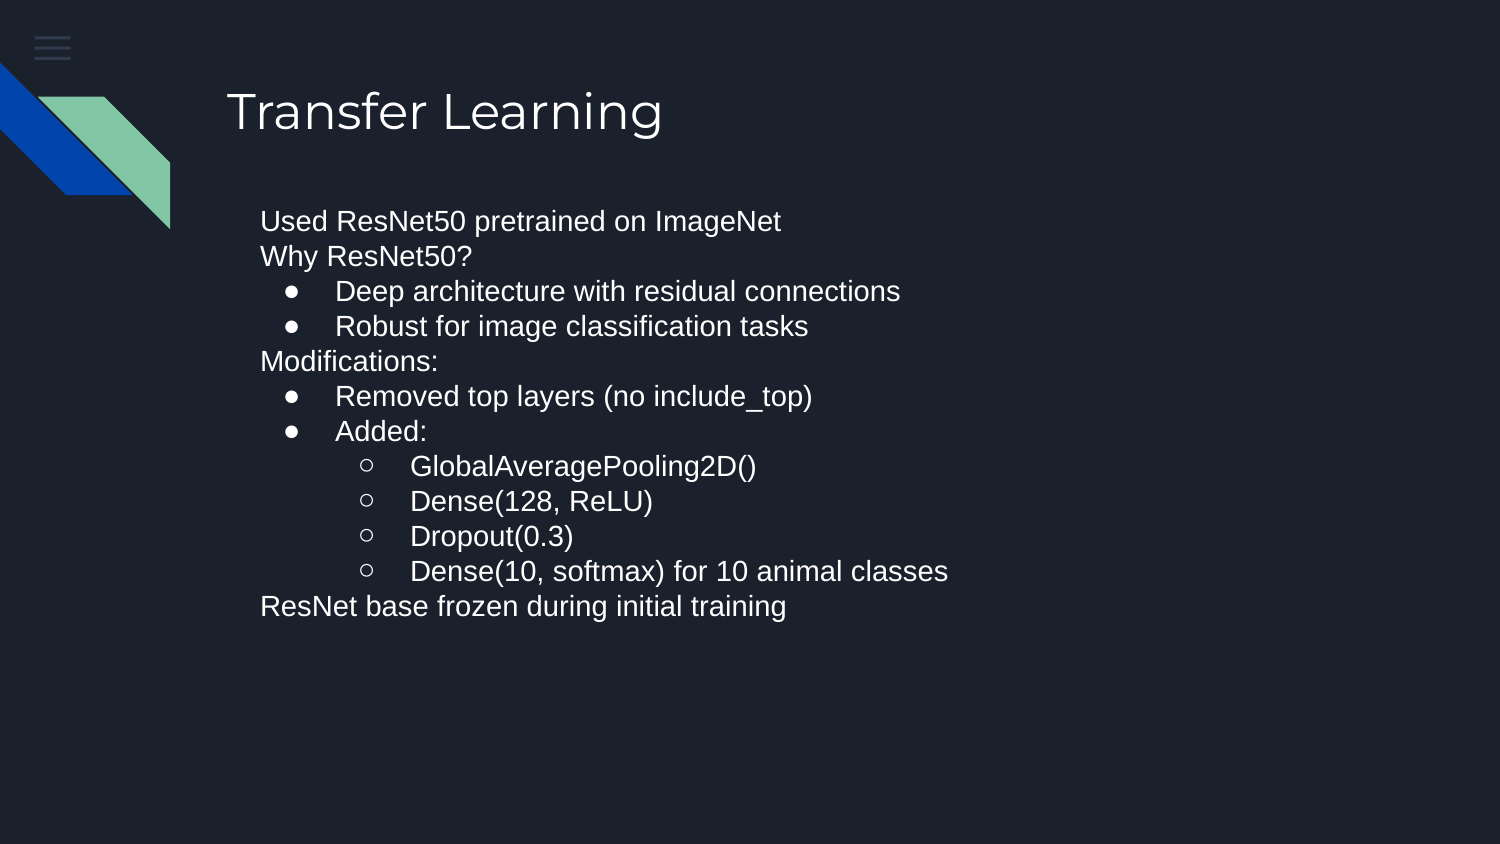

# Transfer Learning
Used ResNet50 pretrained on ImageNet
Why ResNet50?
Deep architecture with residual connections
Robust for image classification tasks
Modifications:
Removed top layers (no include_top)
Added:
GlobalAveragePooling2D()
Dense(128, ReLU)
Dropout(0.3)
Dense(10, softmax) for 10 animal classes
ResNet base frozen during initial training